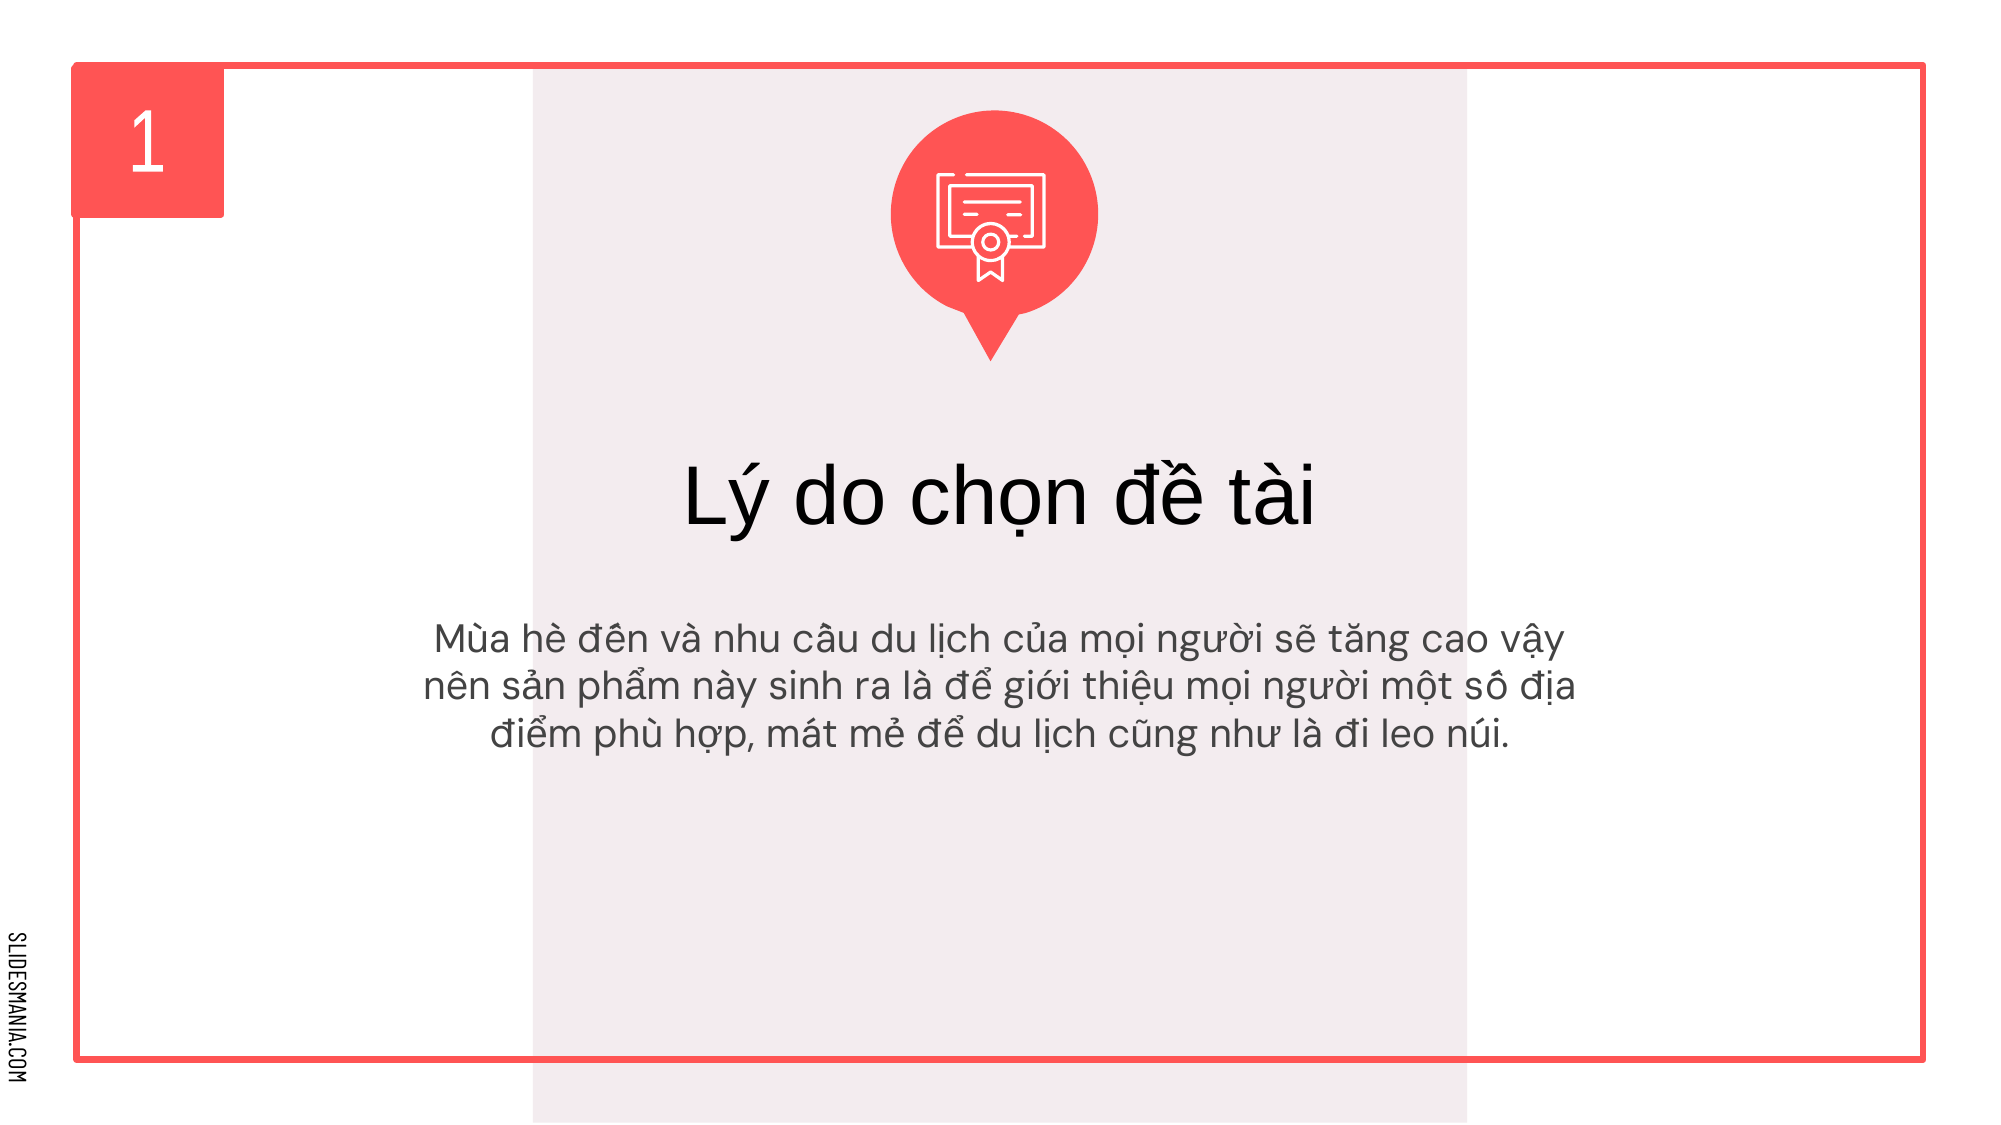

1

# Lý do chọn đề tài
Mùa hè đến và nhu cầu du lịch của mọi người sẽ tăng cao vậy nên sản phẩm này sinh ra là để giới thiệu mọi người một số địa điểm phù hợp, mát mẻ để du lịch cũng như là đi leo núi.